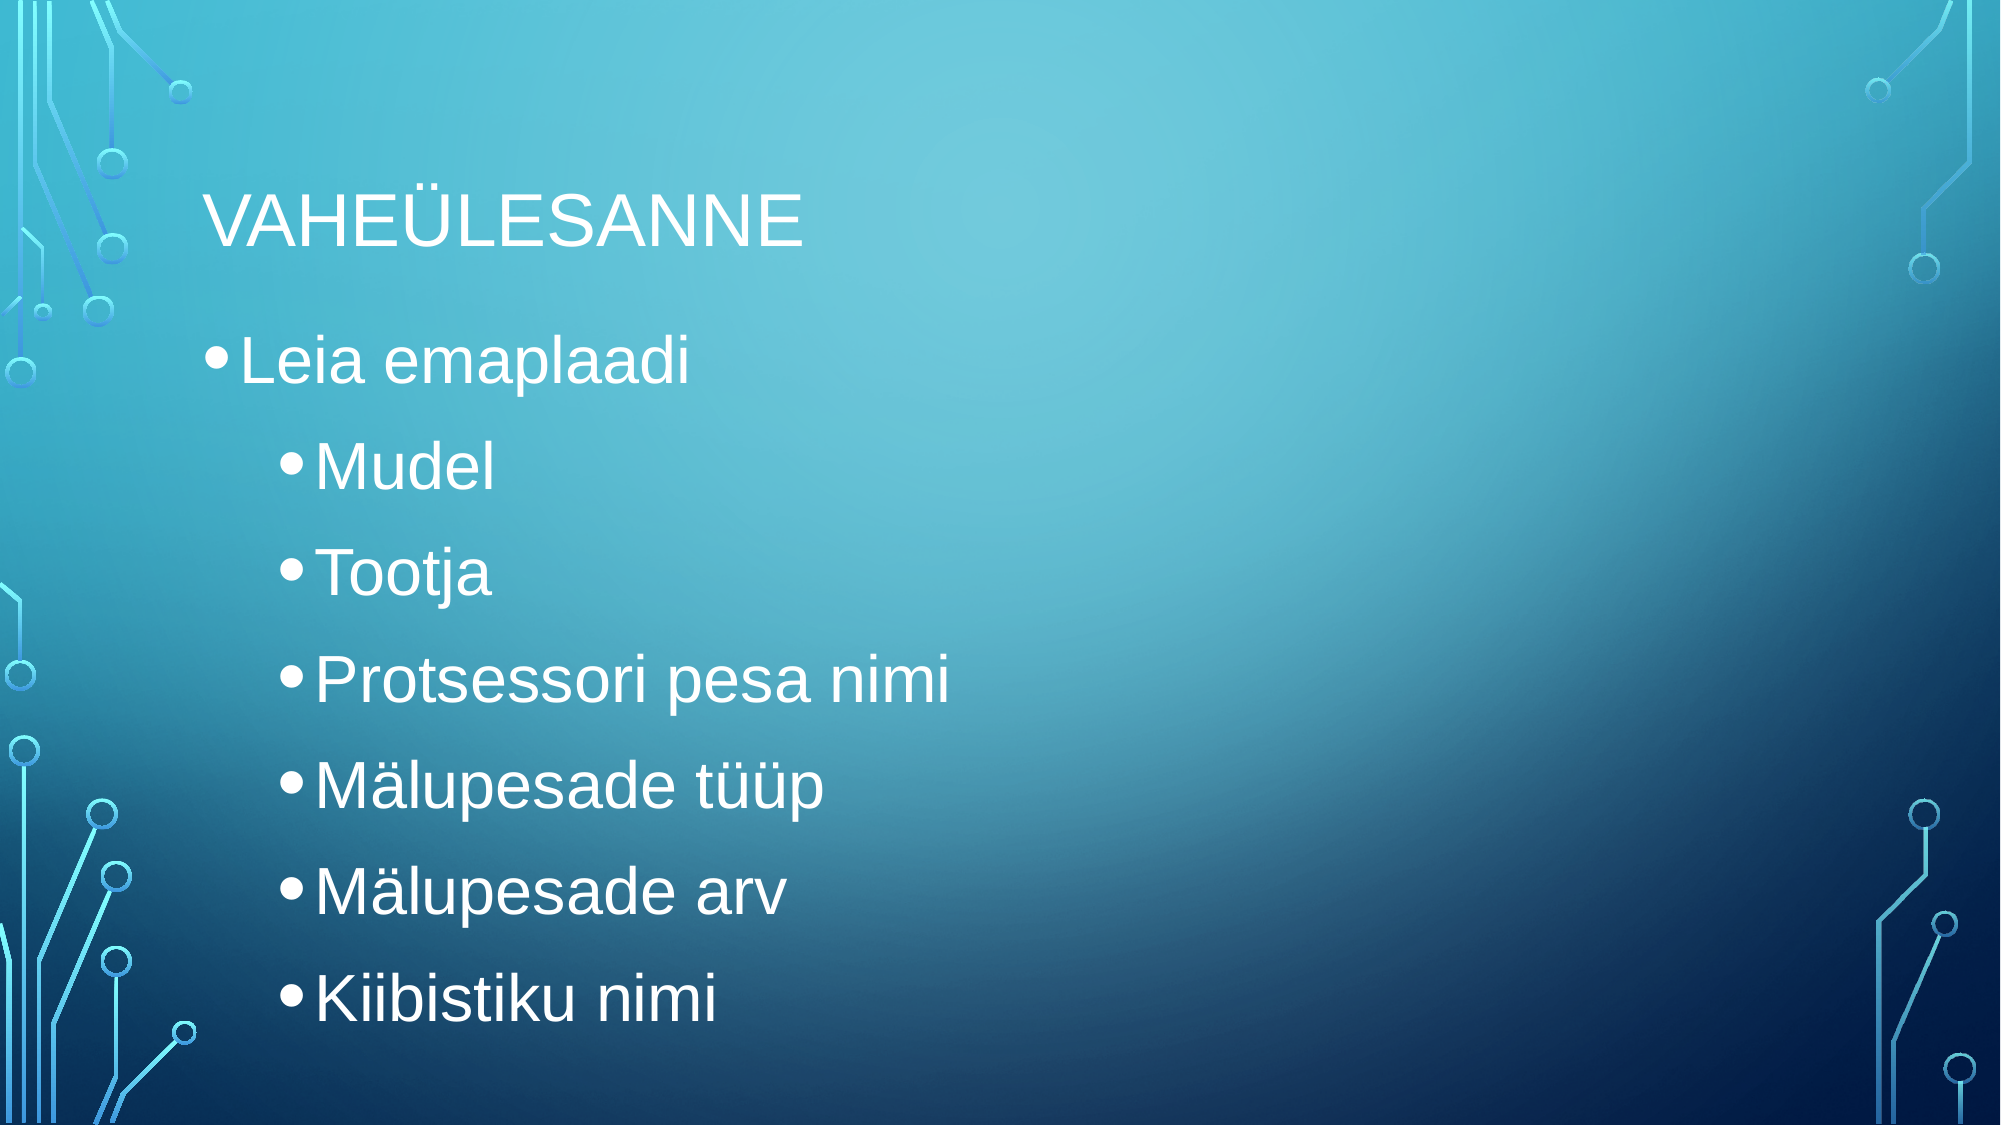

# Vaheülesanne
Leia emaplaadi
Mudel
Tootja
Protsessori pesa nimi
Mälupesade tüüp
Mälupesade arv
Kiibistiku nimi